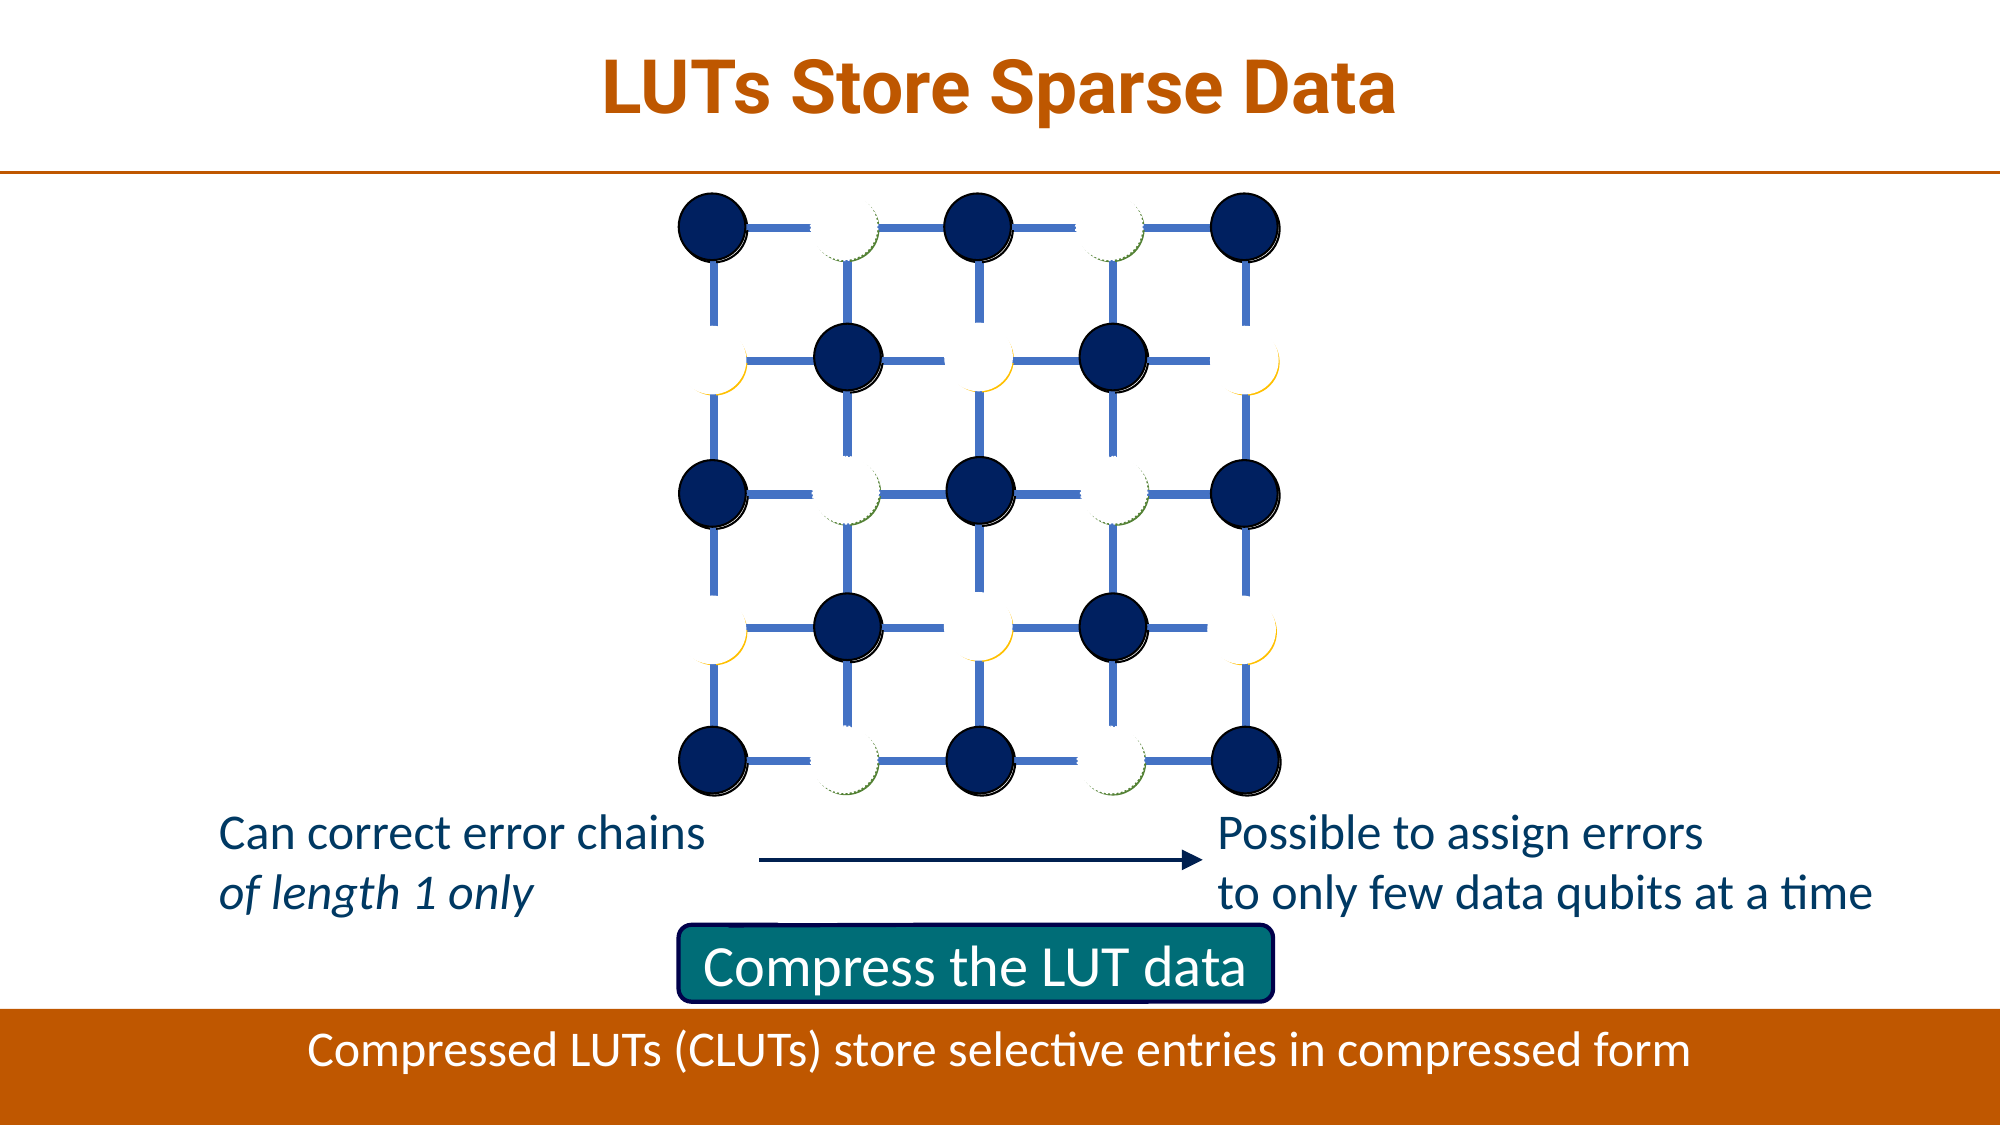

LUTs Store Sparse Data

Can correct error chains
of length 1 only
Possible to assign errors
to only few data qubits at a time
Compress the LUT data
Compressed LUTs (CLUTs) store selective entries in compressed form